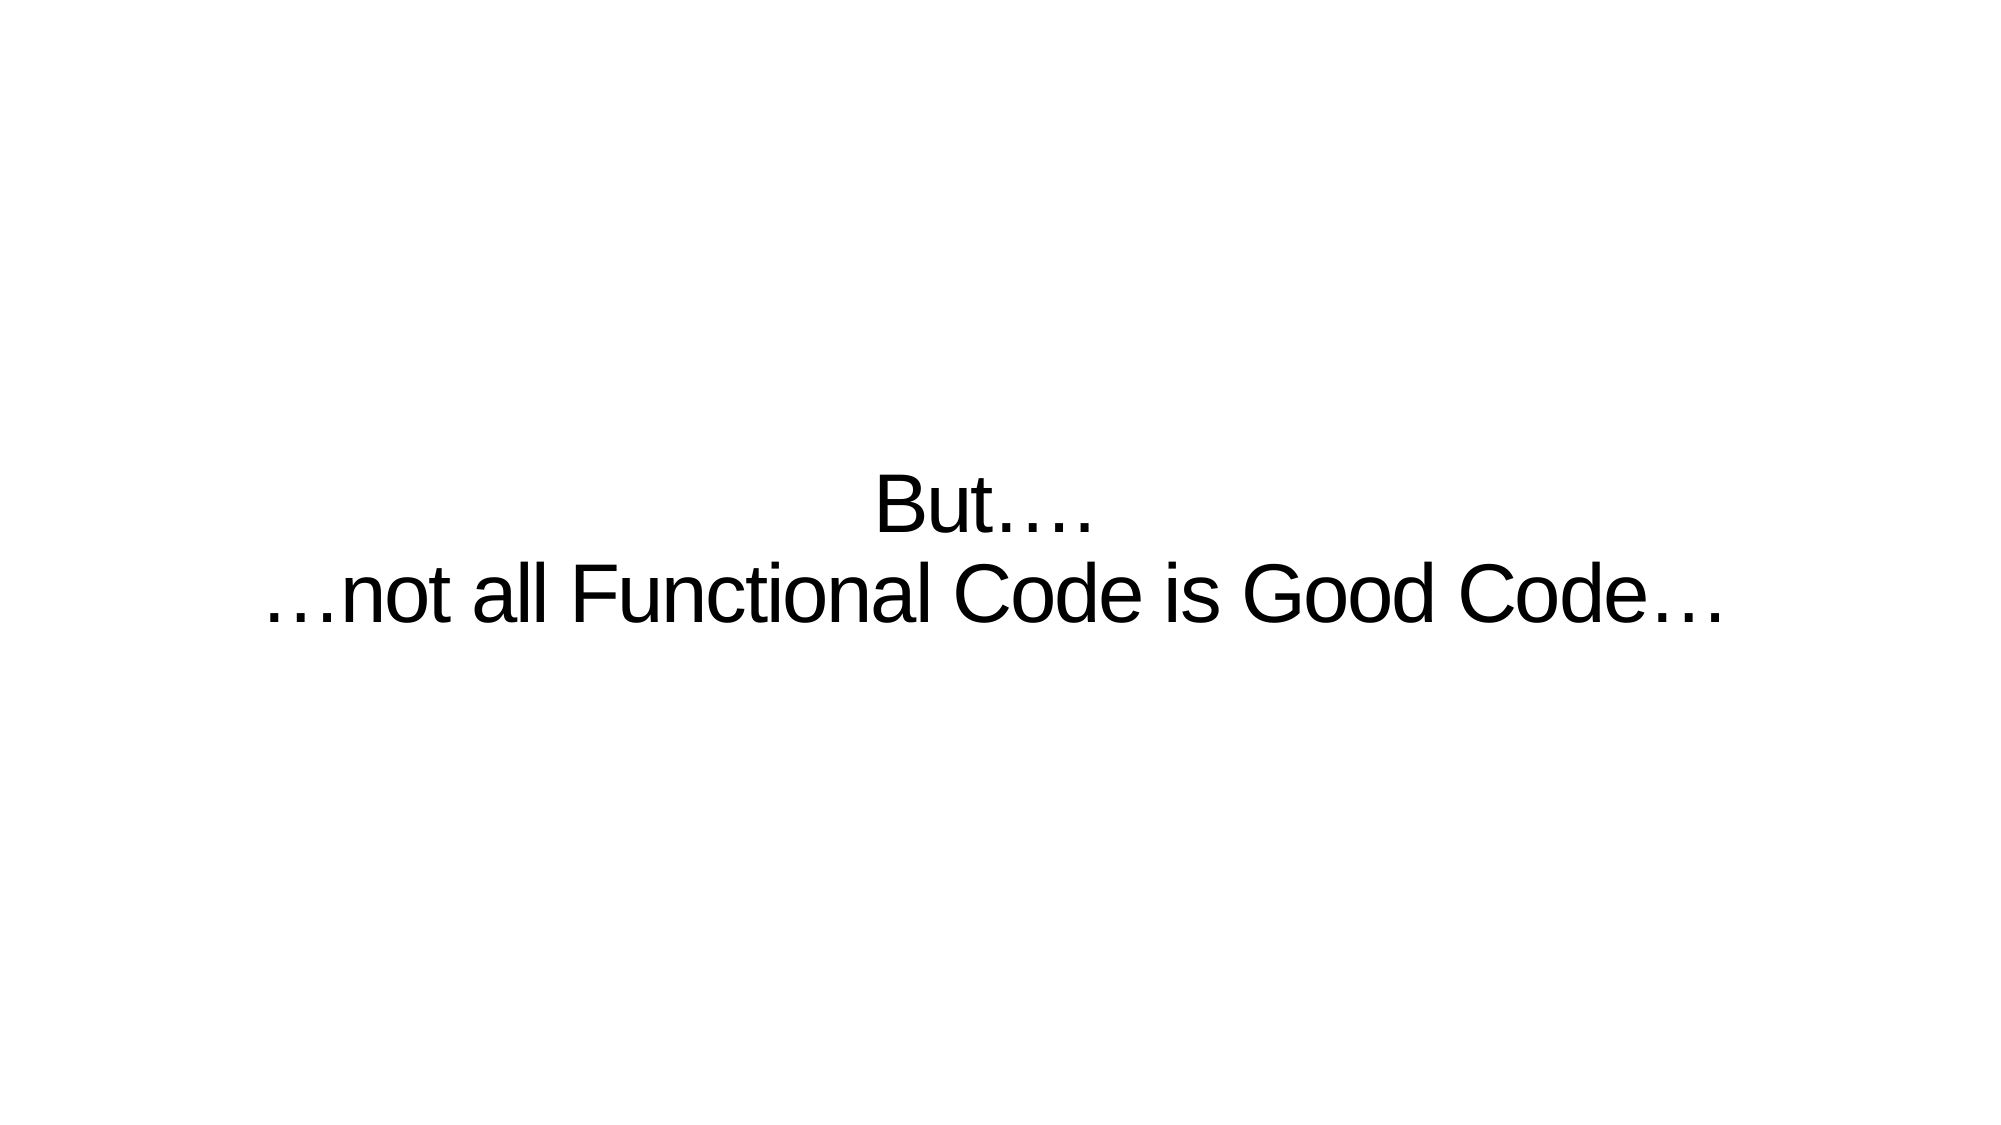

# But…. …not all Functional Code is Good Code…